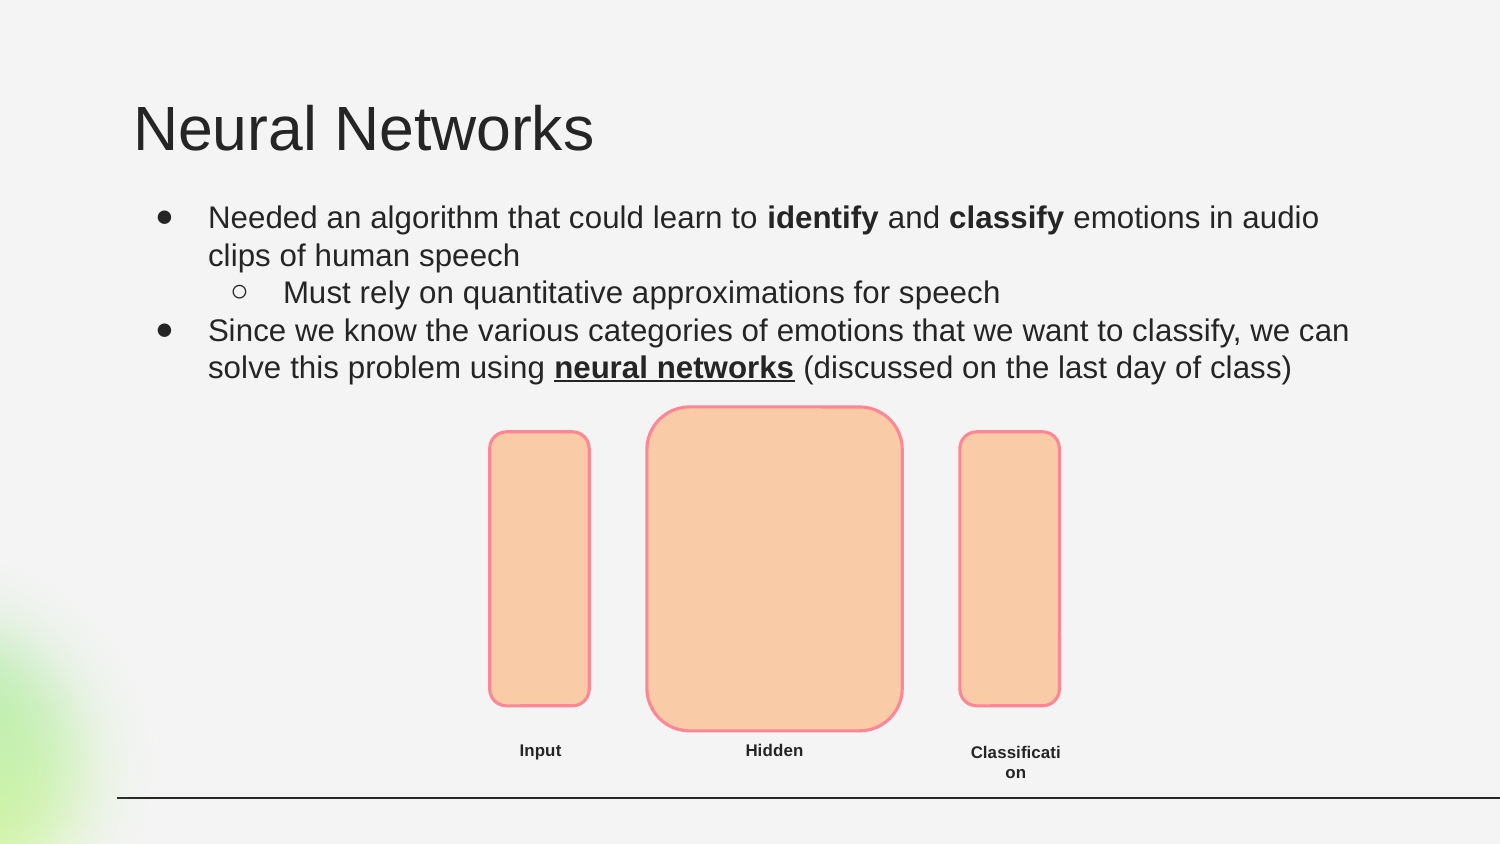

# Neural Networks

Needed an algorithm that could learn to identify and classify emotions in audio clips of human speech
Must rely on quantitative approximations for speech
Since we know the various categories of emotions that we want to classify, we can solve this problem using neural networks (discussed on the last day of class)

Input
Hidden
Classification